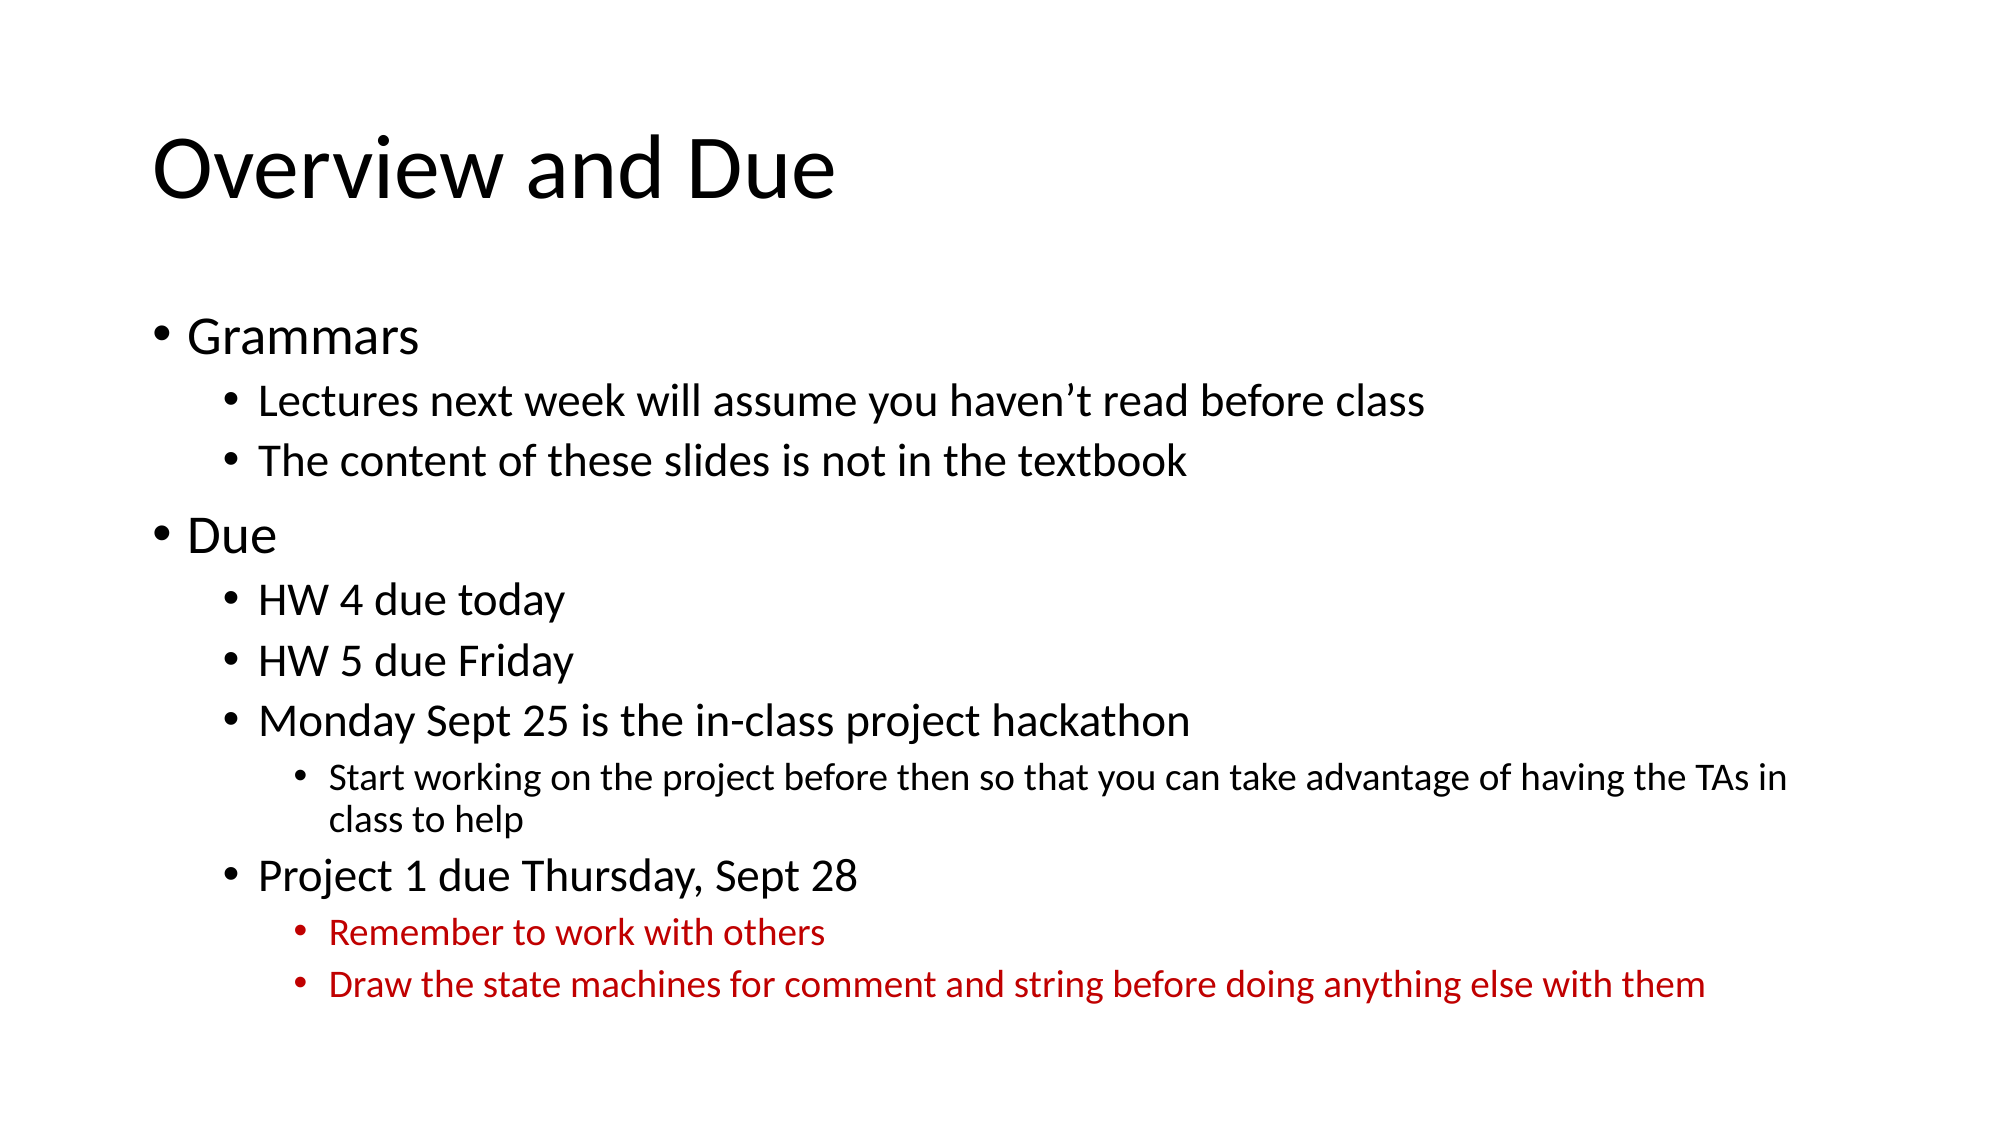

# Overview and Due
Grammars
Lectures next week will assume you haven’t read before class
The content of these slides is not in the textbook
Due
HW 4 due today
HW 5 due Friday
Monday Sept 25 is the in-class project hackathon
Start working on the project before then so that you can take advantage of having the TAs in class to help
Project 1 due Thursday, Sept 28
Remember to work with others
Draw the state machines for comment and string before doing anything else with them